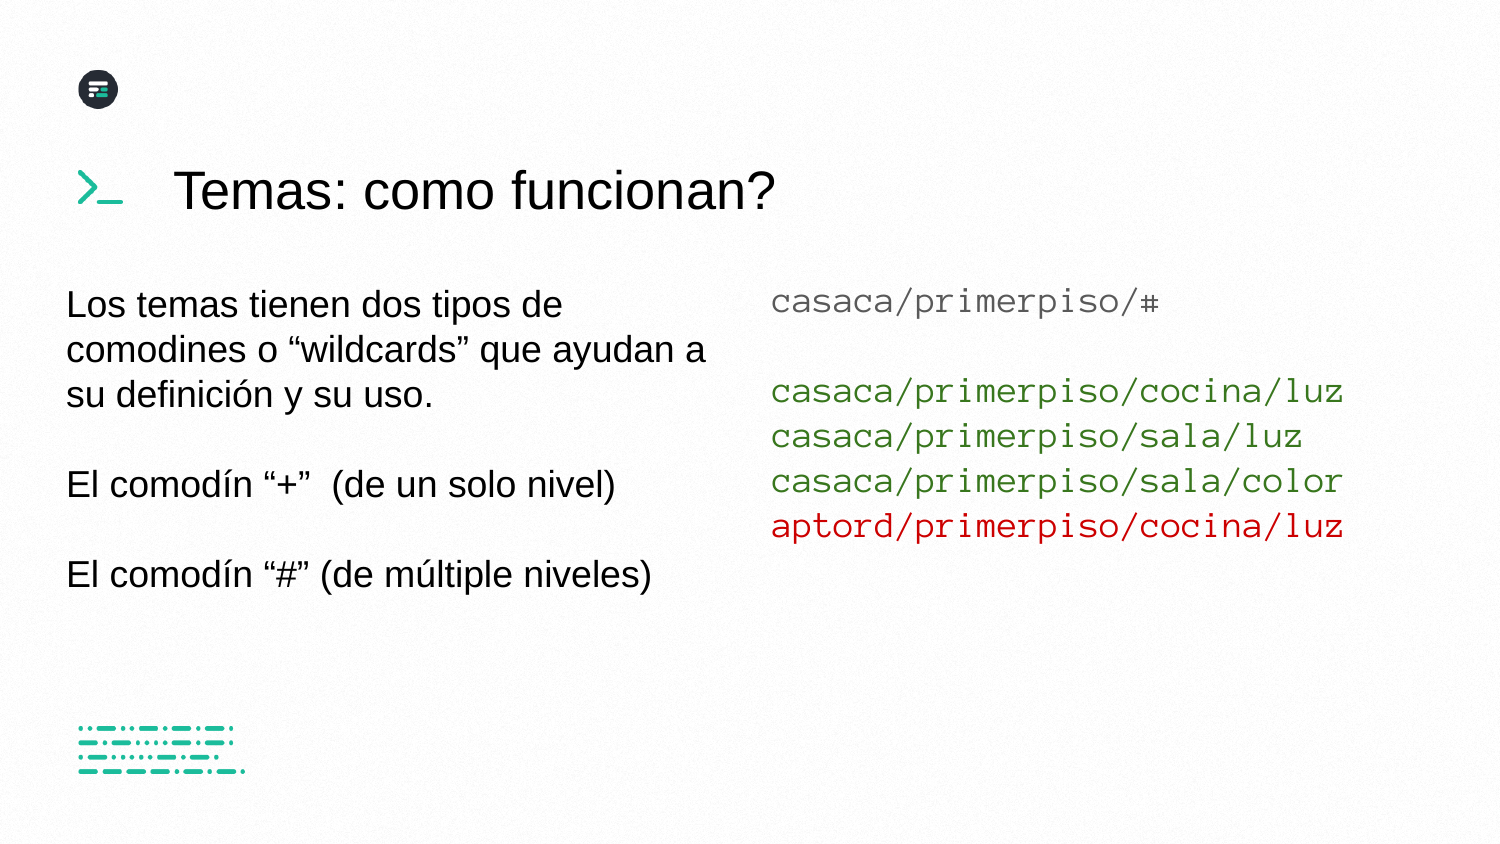

# Temas: como funcionan?
casaca/primerpiso/#

casaca/primerpiso/cocina/luz
casaca/primerpiso/sala/luz
casaca/primerpiso/sala/color
aptord/primerpiso/cocina/luz
Los temas tienen dos tipos de comodines o “wildcards” que ayudan a su definición y su uso.

El comodín “+”  (de un solo nivel)

El comodín “#” (de múltiple niveles)